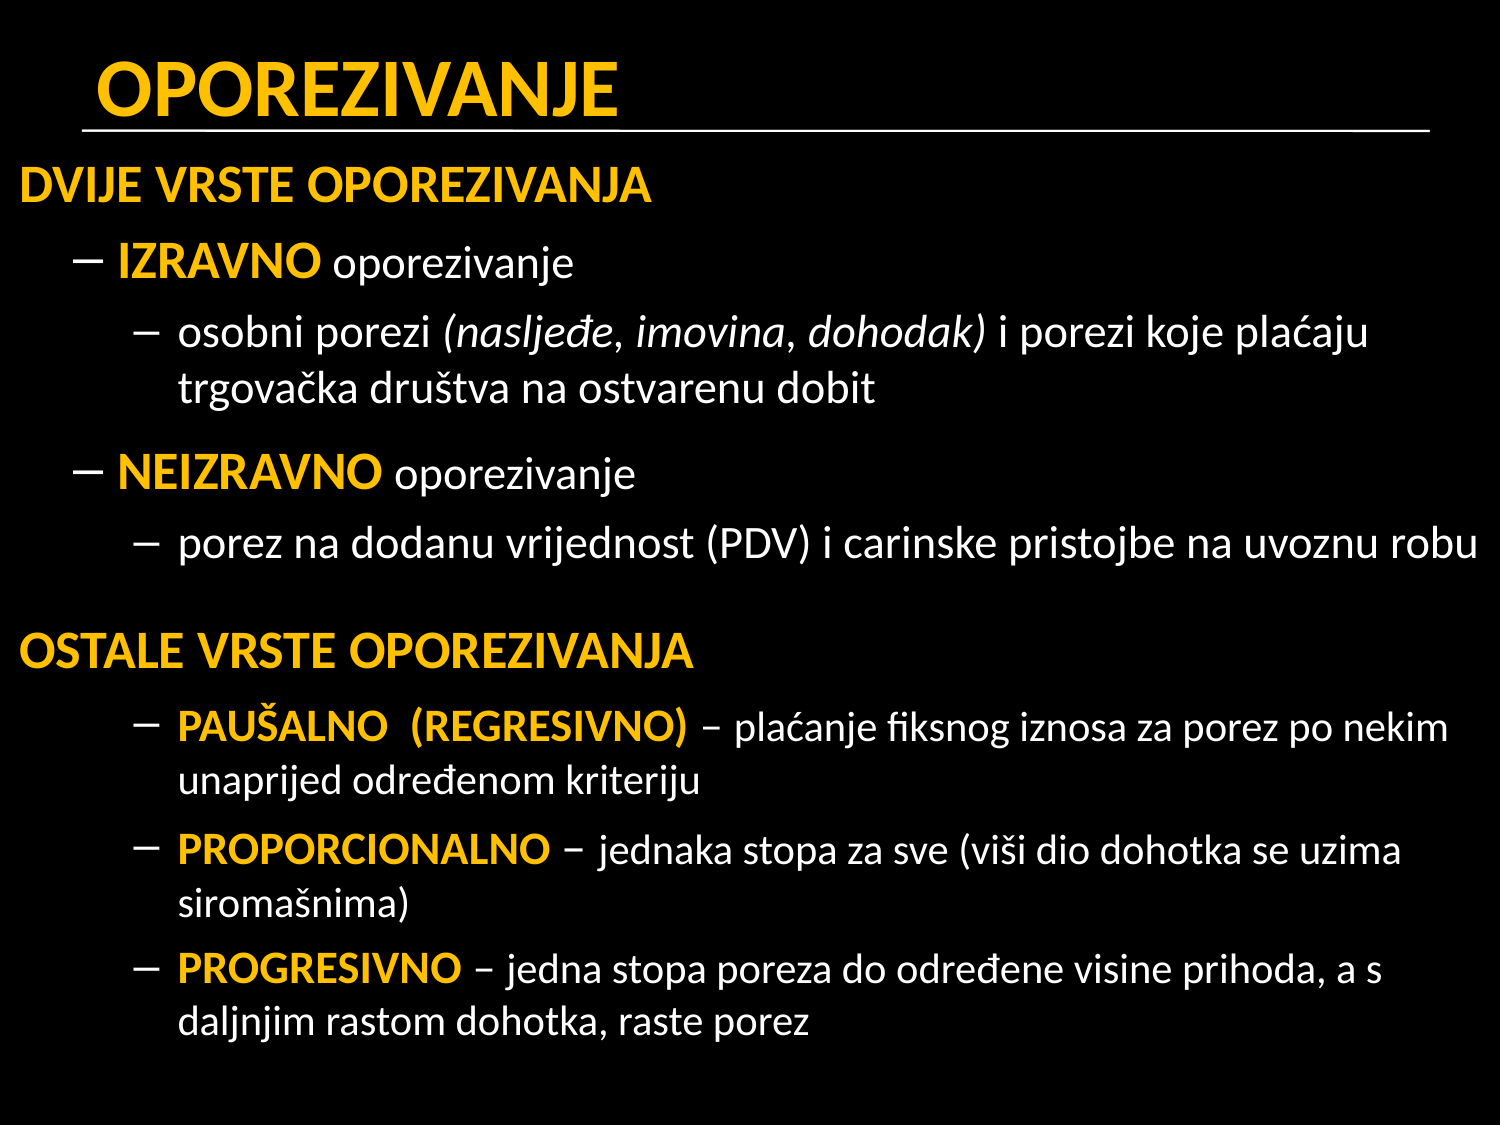

# OPOREZIVANJE
DVIJE VRSTE OPOREZIVANJA
IZRAVNO oporezivanje
osobni porezi (nasljeđe, imovina, dohodak) i porezi koje plaćaju trgovačka društva na ostvarenu dobit
NEIZRAVNO oporezivanje
porez na dodanu vrijednost (PDV) i carinske pristojbe na uvoznu robu
OSTALE VRSTE OPOREZIVANJA
PAUŠALNO  (REGRESIVNO) – plaćanje fiksnog iznosa za porez po nekim unaprijed određenom kriteriju
PROPORCIONALNO – jednaka stopa za sve (viši dio dohotka se uzima siromašnima)
PROGRESIVNO – jedna stopa poreza do određene visine prihoda, a s daljnjim rastom dohotka, raste porez